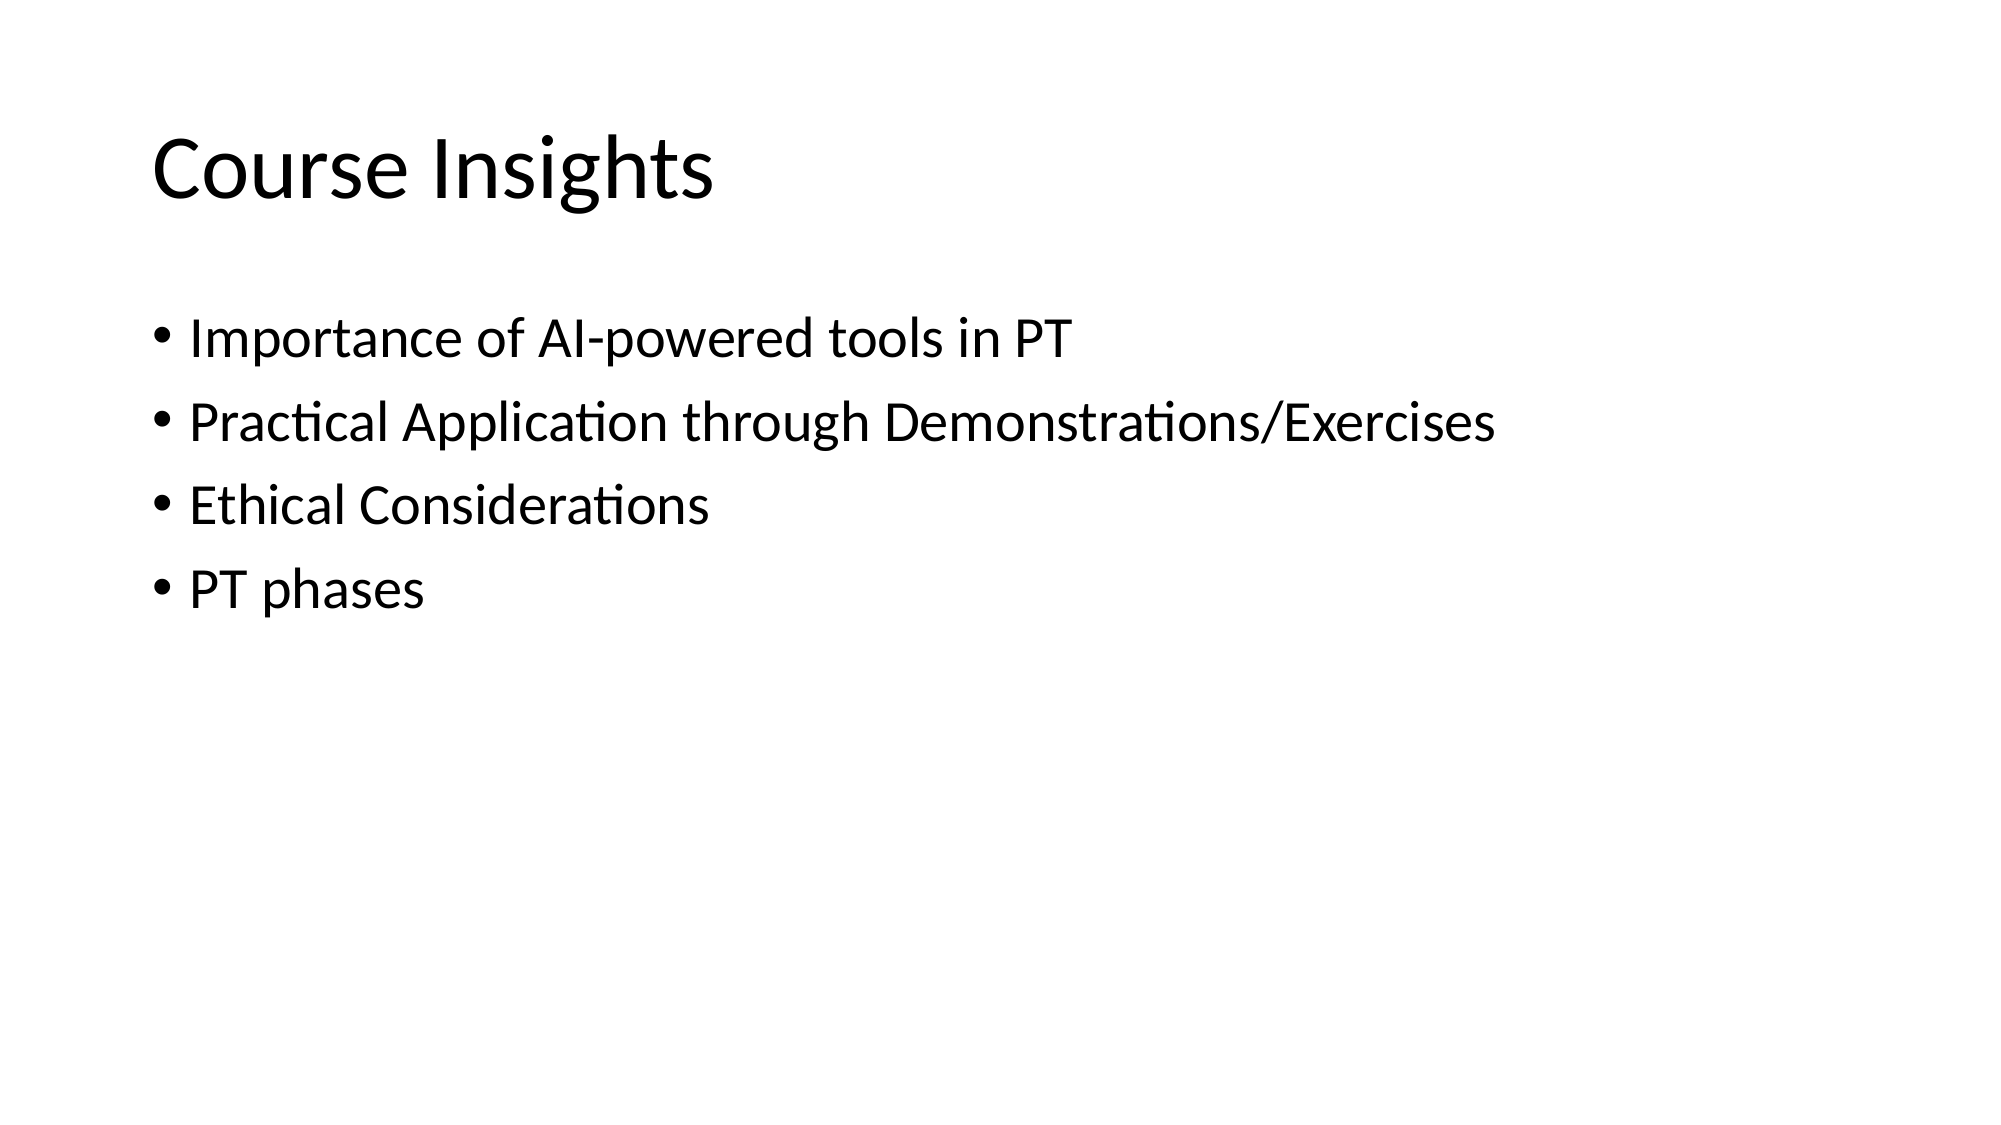

# Course Insights
Importance of AI-powered tools in PT
Practical Application through Demonstrations/Exercises
Ethical Considerations
PT phases